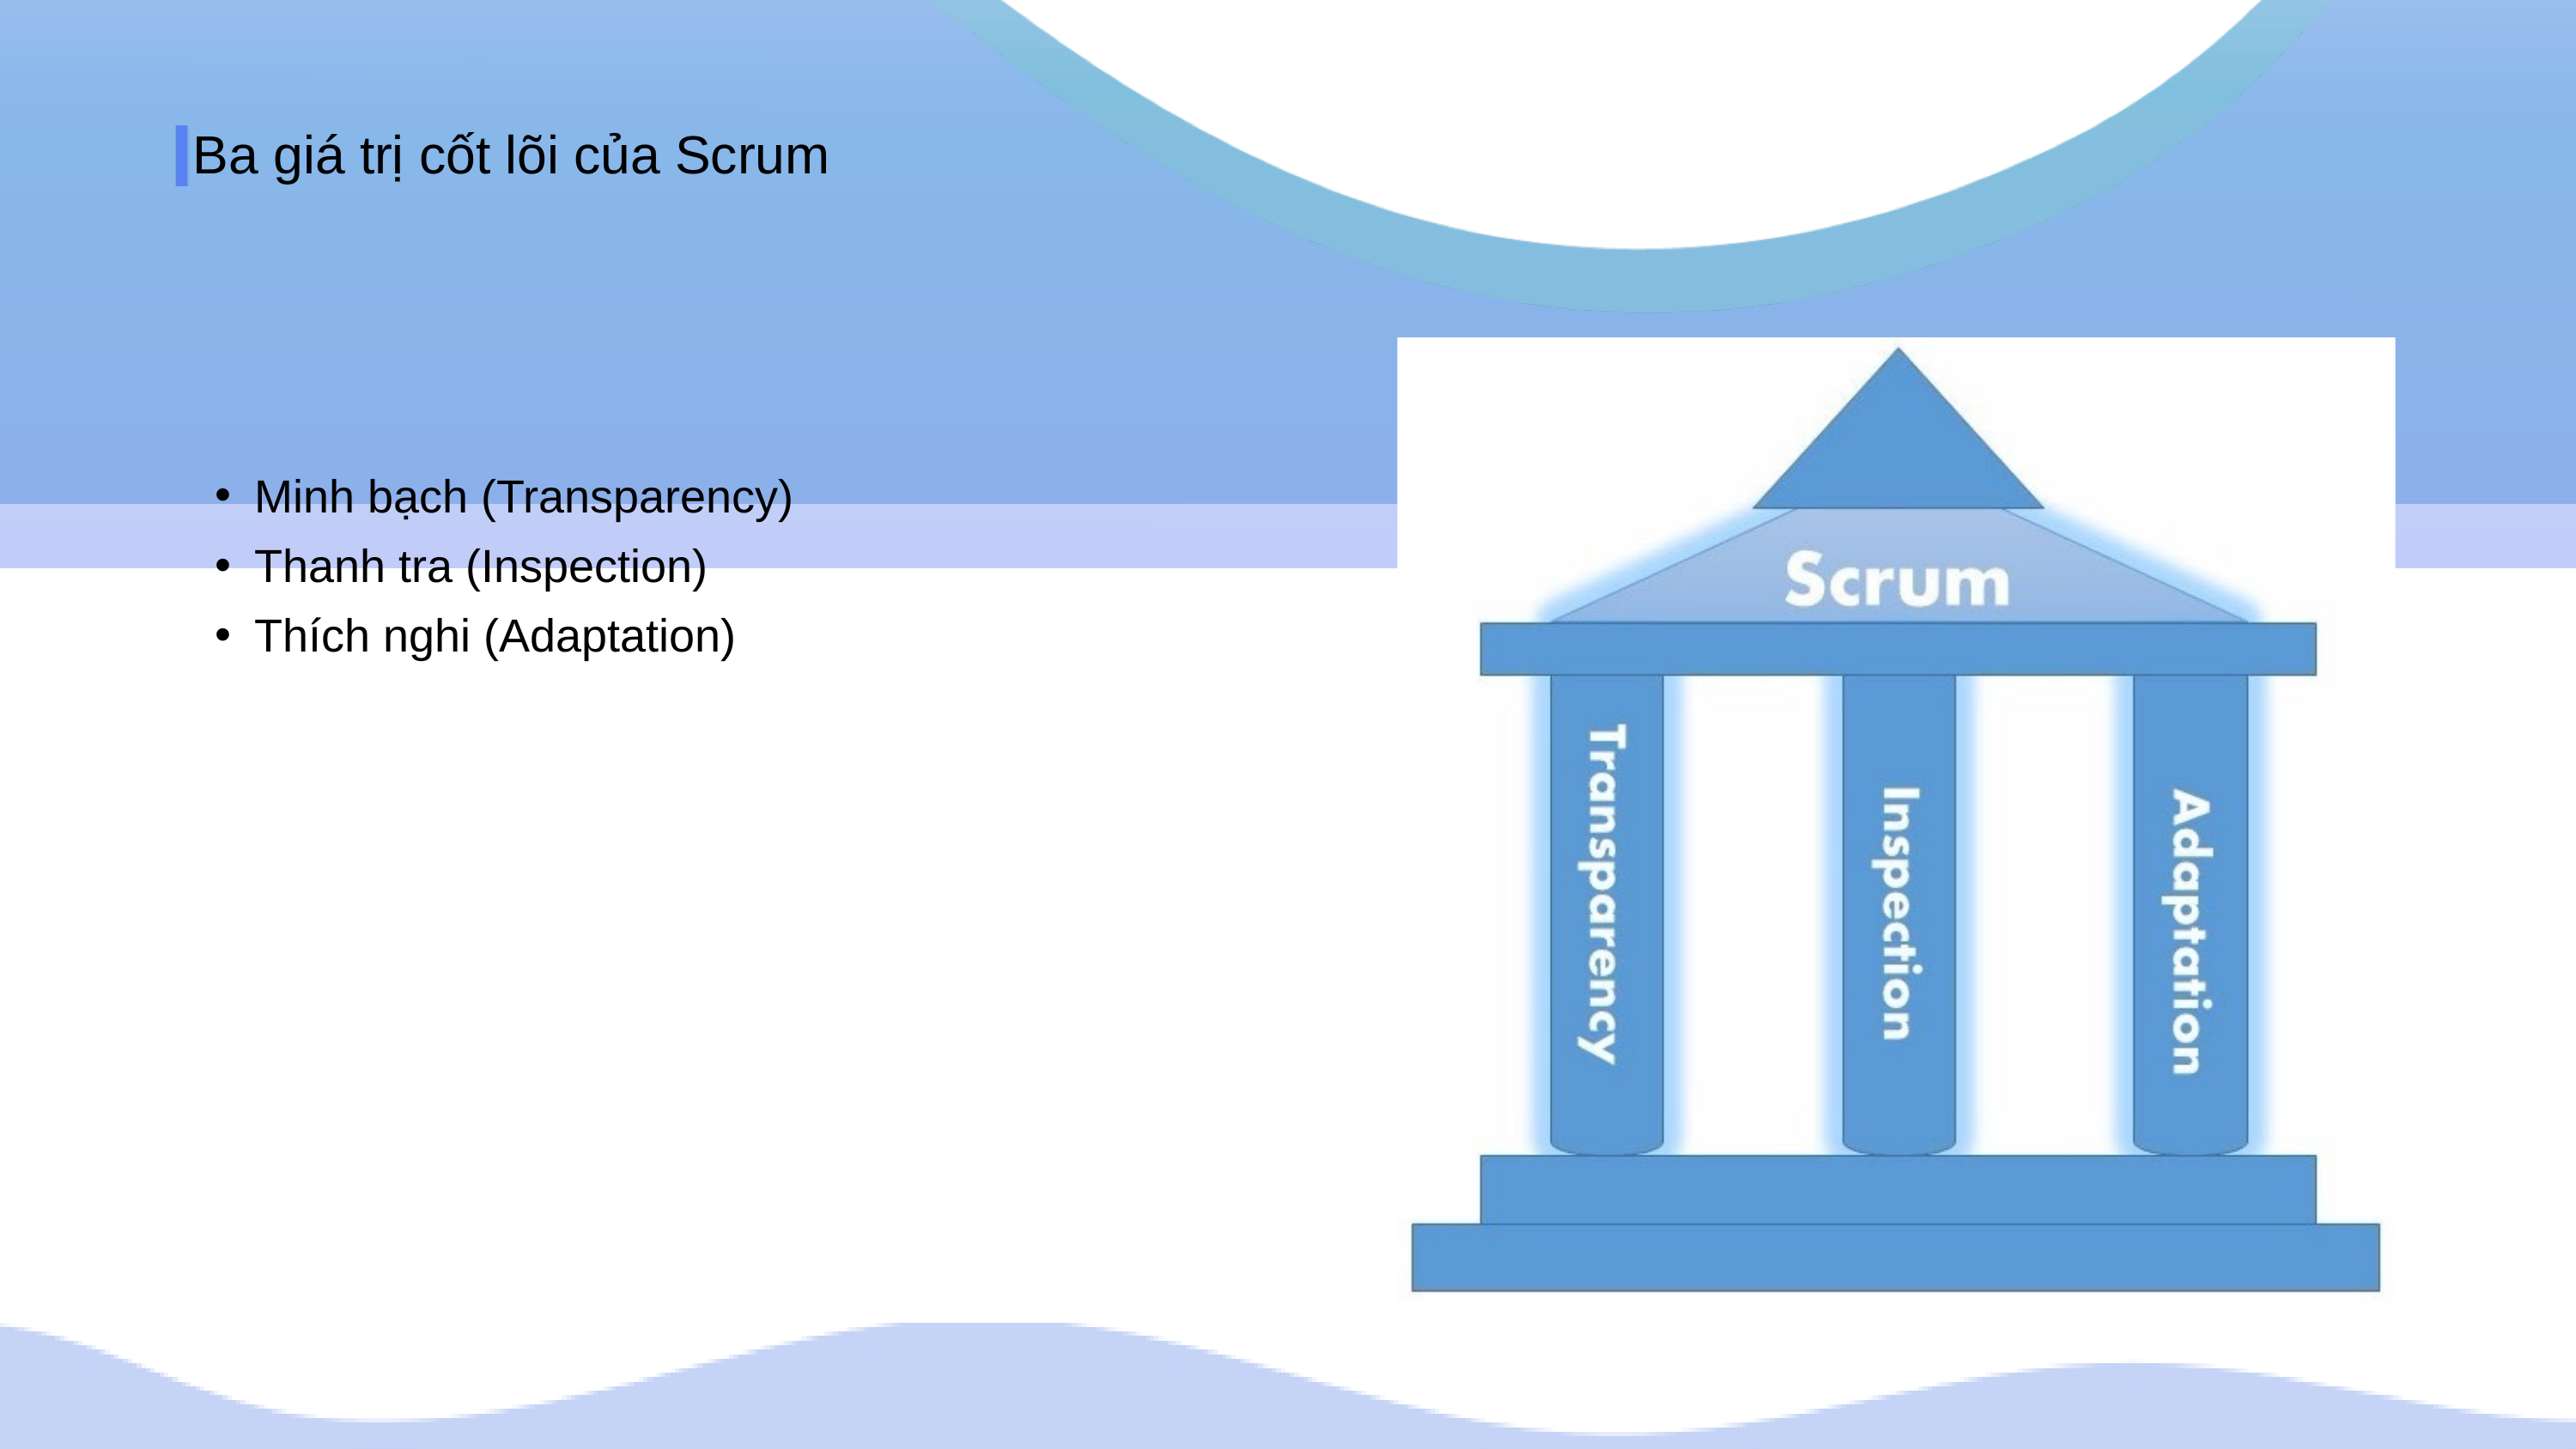

Ba giá trị cốt lõi của Scrum

Minh bạch (Transparency)
Thanh tra (Inspection)
Thích nghi (Adaptation)